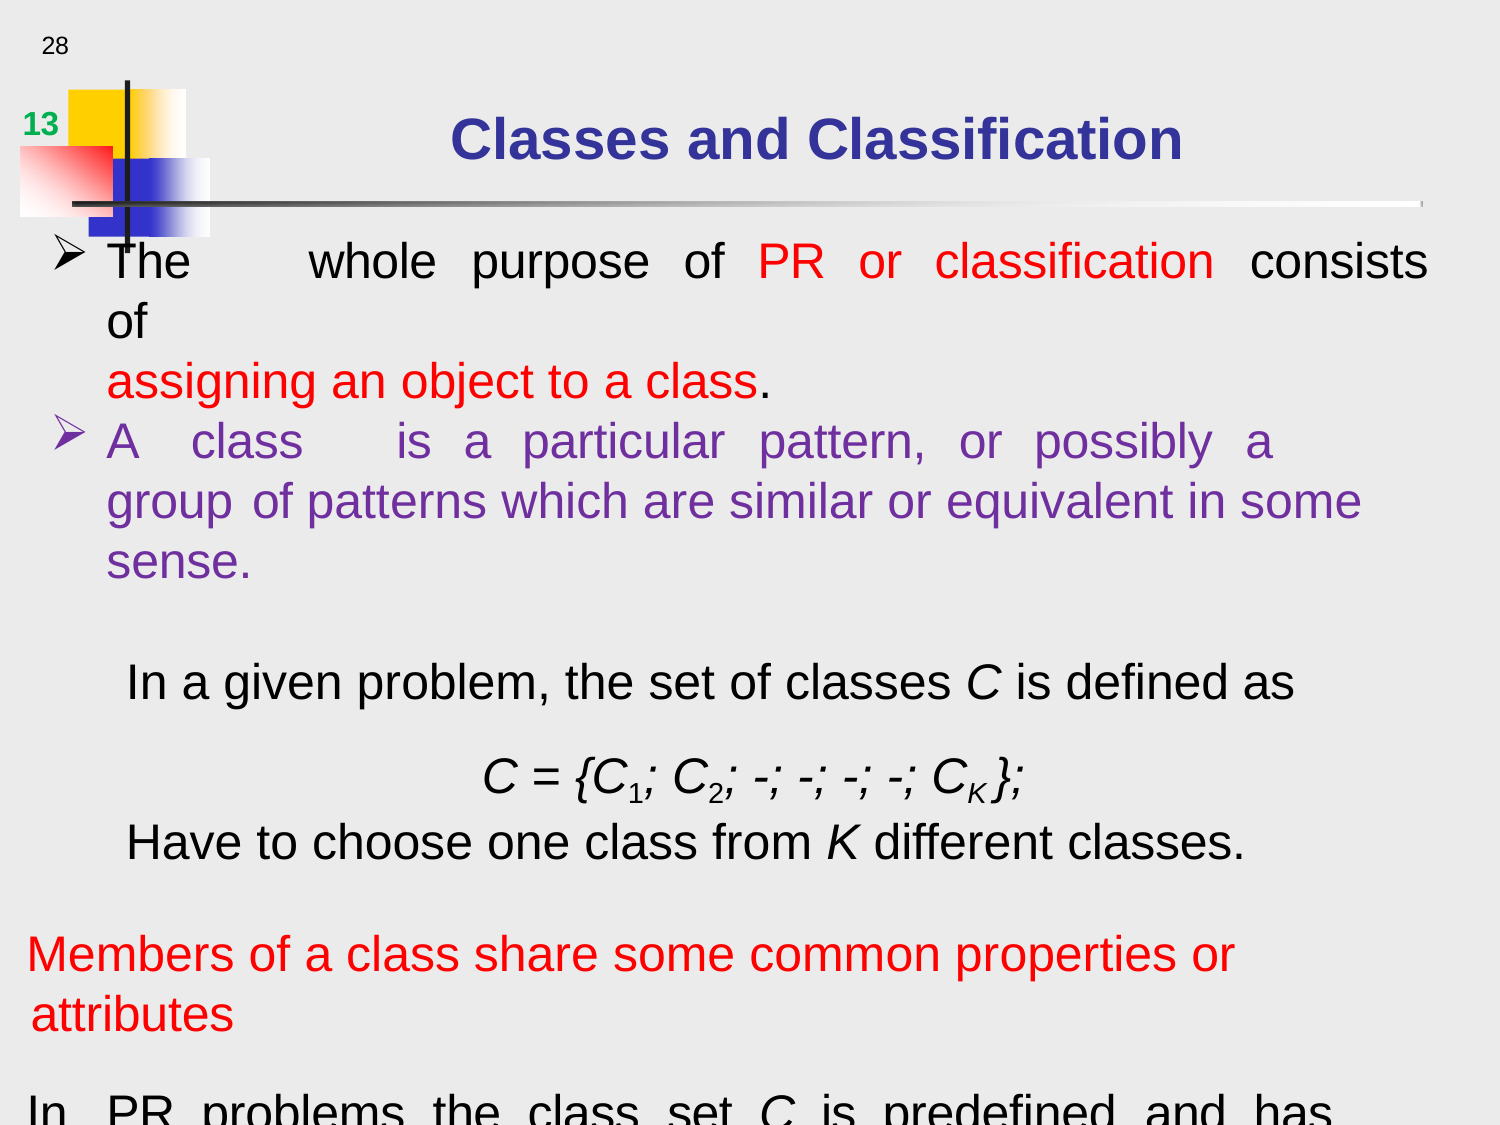

28
# Classes and Classification
13
The	whole	purpose	of	PR	or	classification	consists	of
assigning an object to a class.
A	class	is	a	particular	pattern,	or	possibly	a	group	of patterns which are similar or equivalent in some sense.

In a given problem, the set of classes C is defined as
C = {C1; C2; -; -; -; -; CK };
Have to choose one class from K different classes.
Members of a class share some common properties or attributes
In	PR	problems	the	class	set	C	is	predefined	and	has	been specified as part of the problem to be solved.